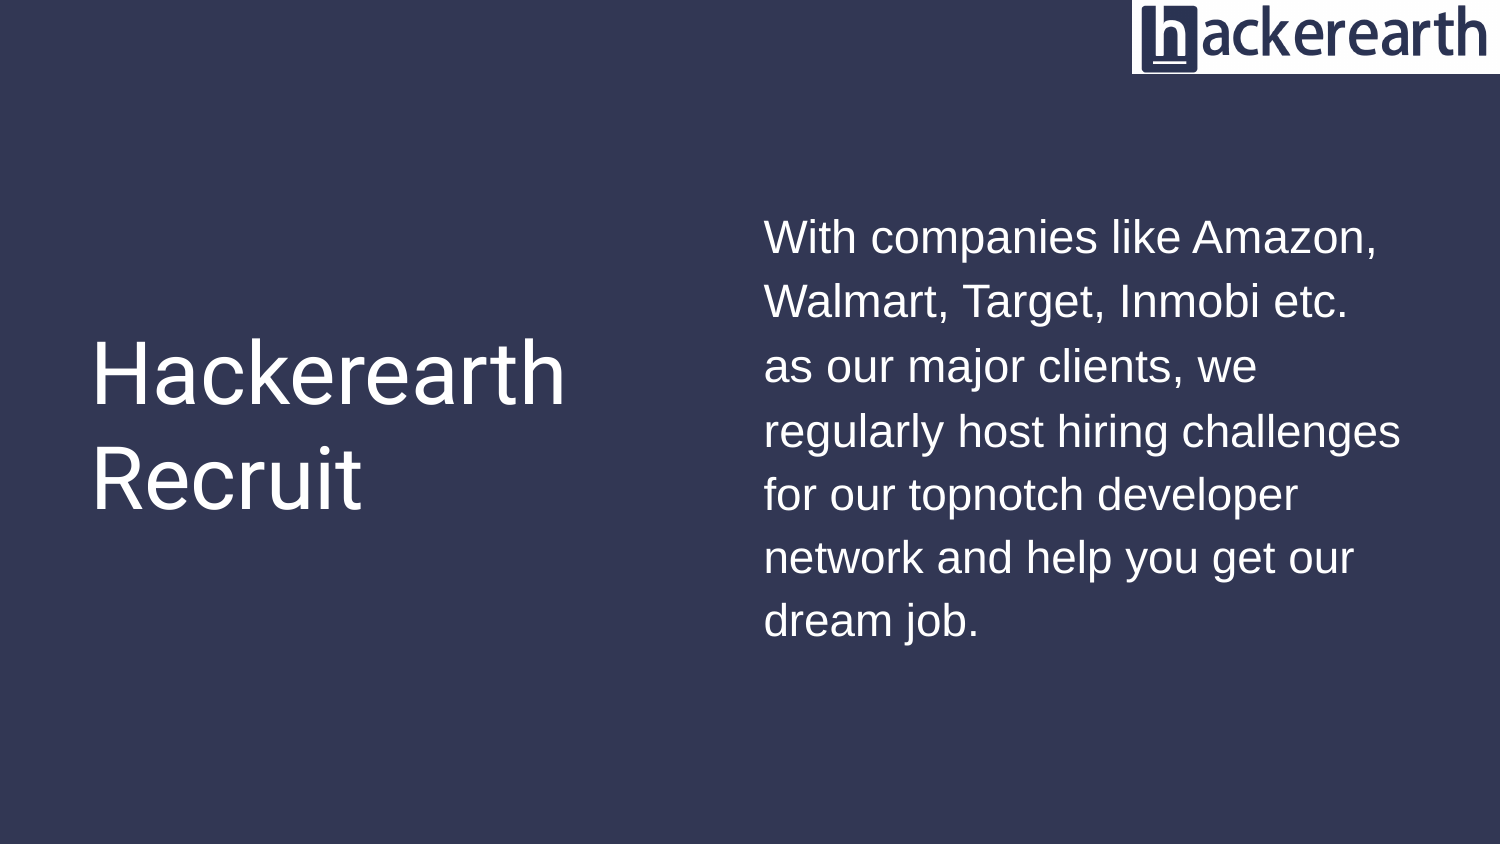

With companies like Amazon, Walmart, Target, Inmobi etc. as our major clients, we regularly host hiring challenges for our topnotch developer network and help you get our dream job.
# Hackerearth
Recruit